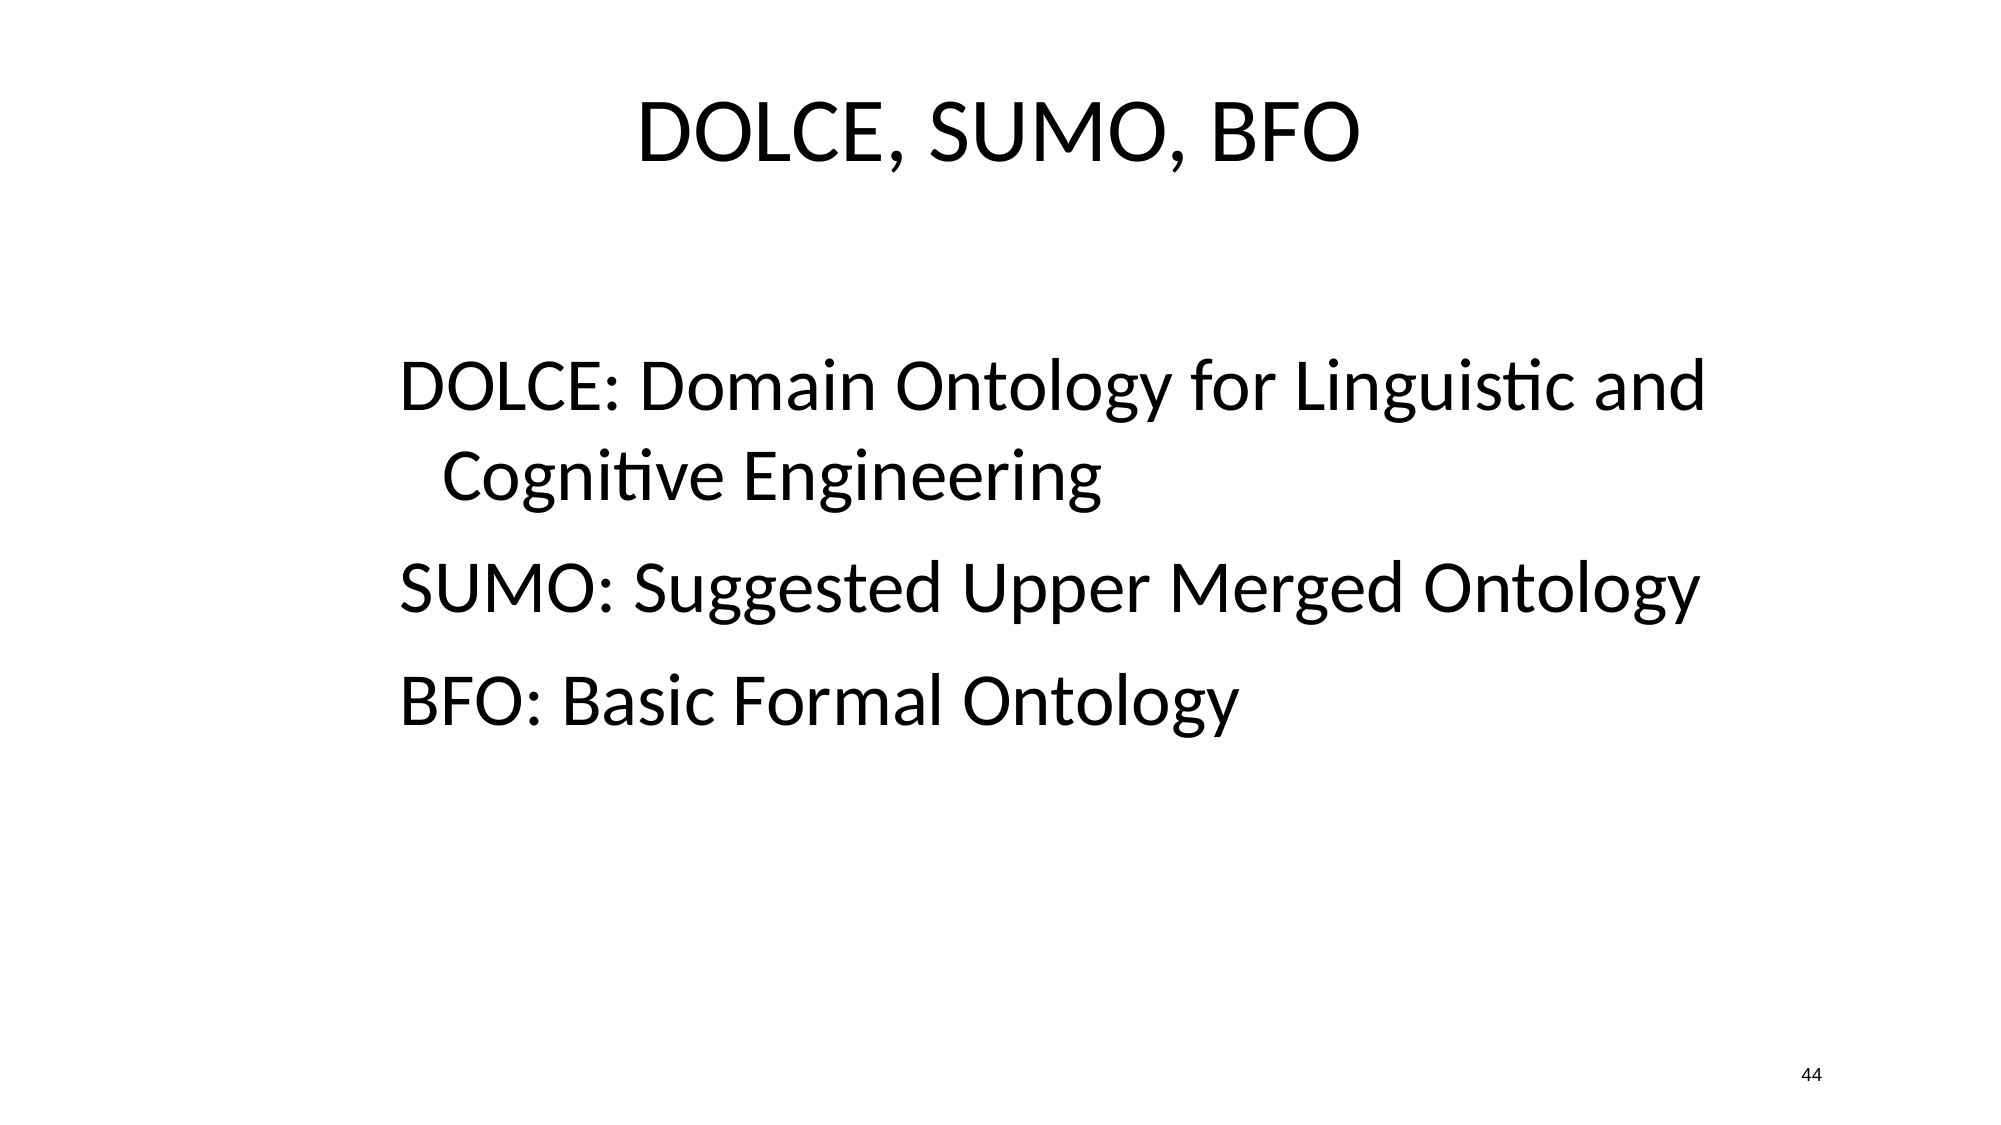

# DOLCE, SUMO, BFO
DOLCE: Domain Ontology for Linguistic and Cognitive Engineering
SUMO: Suggested Upper Merged Ontology
BFO: Basic Formal Ontology
44